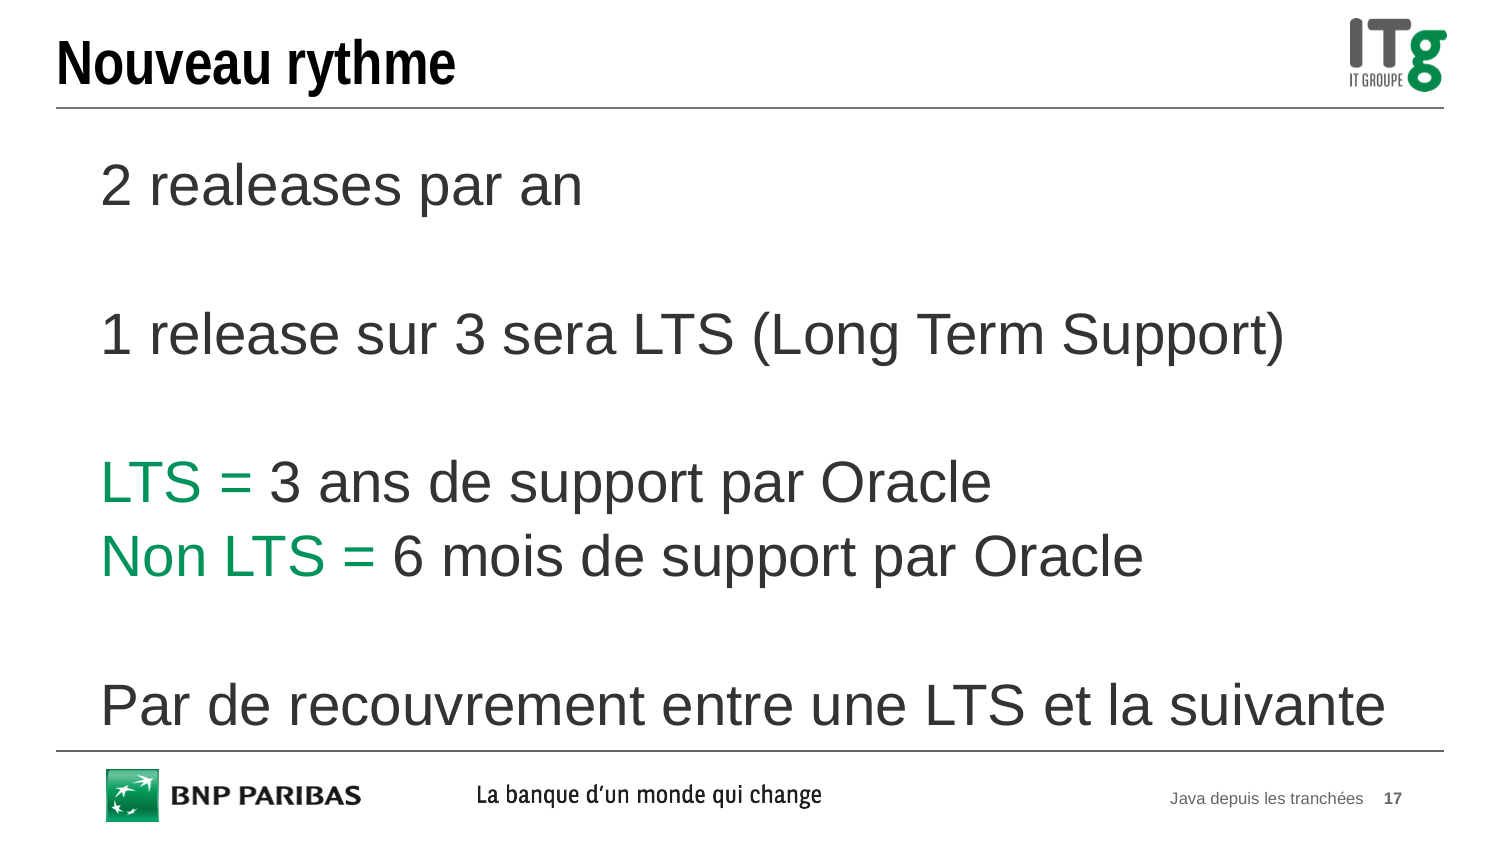

# Nouveau rythme
2 realeases par an

1 release sur 3 sera LTS (Long Term Support)

LTS = 3 ans de support par Oracle
Non LTS = 6 mois de support par Oracle

Par de recouvrement entre une LTS et la suivante
Java depuis les tranchées
17